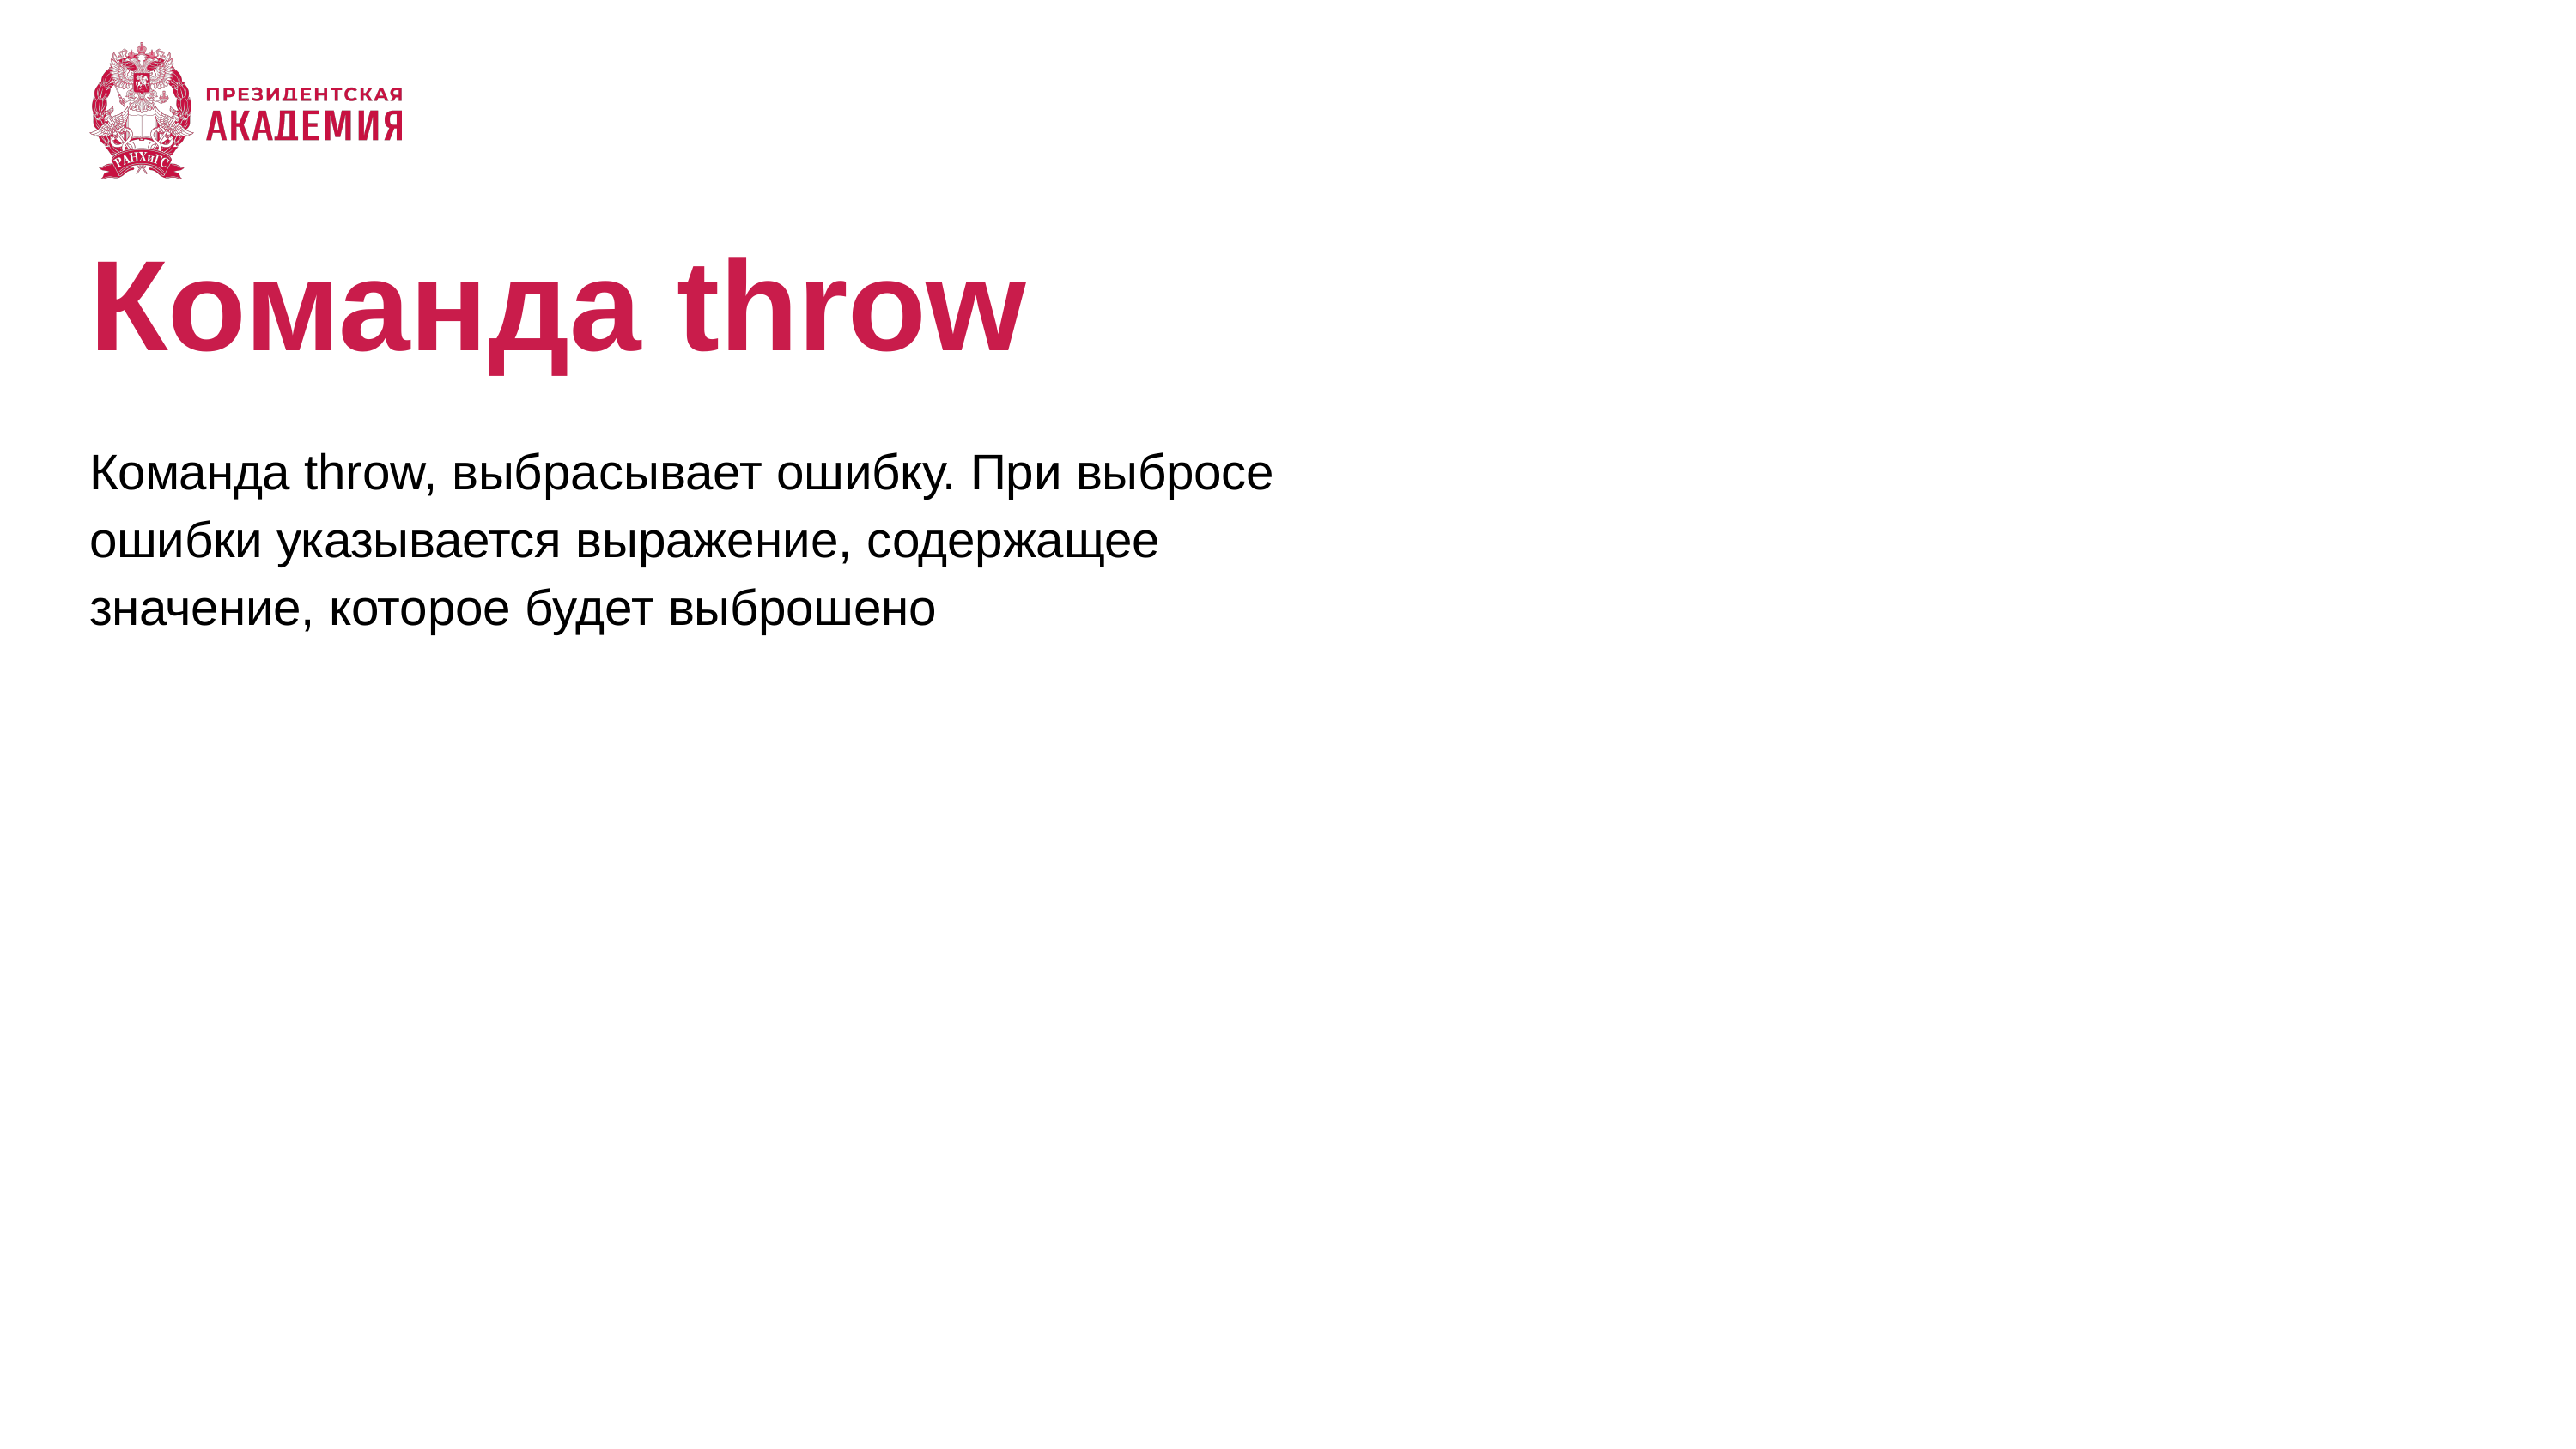

# Команда throw
Команда throw, выбрасывает ошибку. При выбросе ошибки указывается выражение, содержащее значение, которое будет выброшено